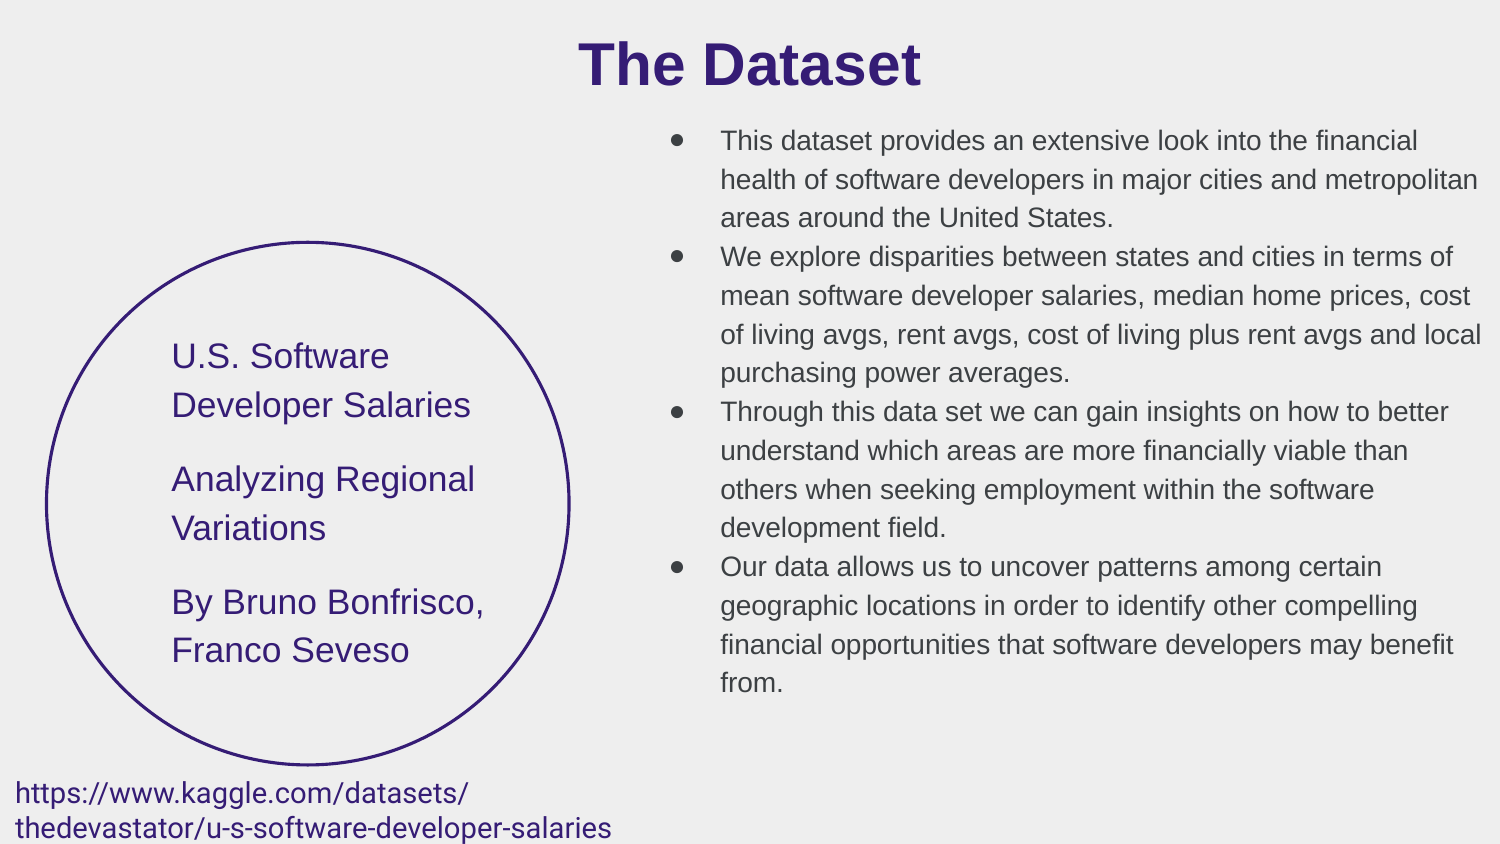

The Dataset
This dataset provides an extensive look into the financial health of software developers in major cities and metropolitan areas around the United States.
We explore disparities between states and cities in terms of mean software developer salaries, median home prices, cost of living avgs, rent avgs, cost of living plus rent avgs and local purchasing power averages.
Through this data set we can gain insights on how to better understand which areas are more financially viable than others when seeking employment within the software development field.
Our data allows us to uncover patterns among certain geographic locations in order to identify other compelling financial opportunities that software developers may benefit from.

U.S. Software Developer Salaries
Analyzing Regional Variations
By Bruno Bonfrisco, Franco Seveso
https://www.kaggle.com/datasets/thedevastator/u-s-software-developer-salaries